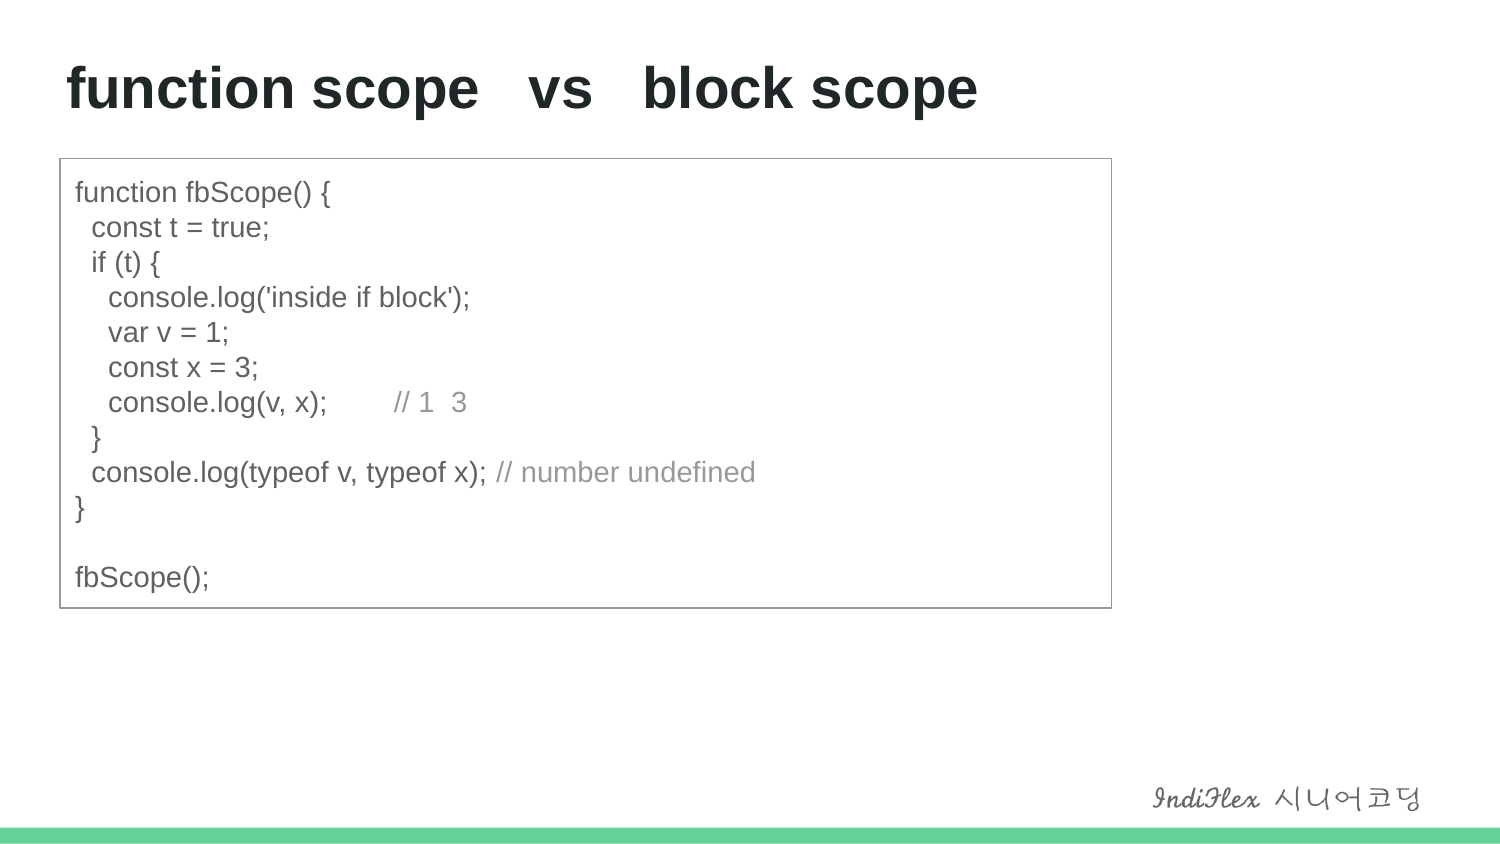

# function scope   vs   block scope
function fbScope() {
  const t = true;
  if (t) {
    console.log('inside if block');
    var v = 1;
    const x = 3;
    console.log(v, x);        // 1  3
  }
  console.log(typeof v, typeof x); // number undefined
}

fbScope();